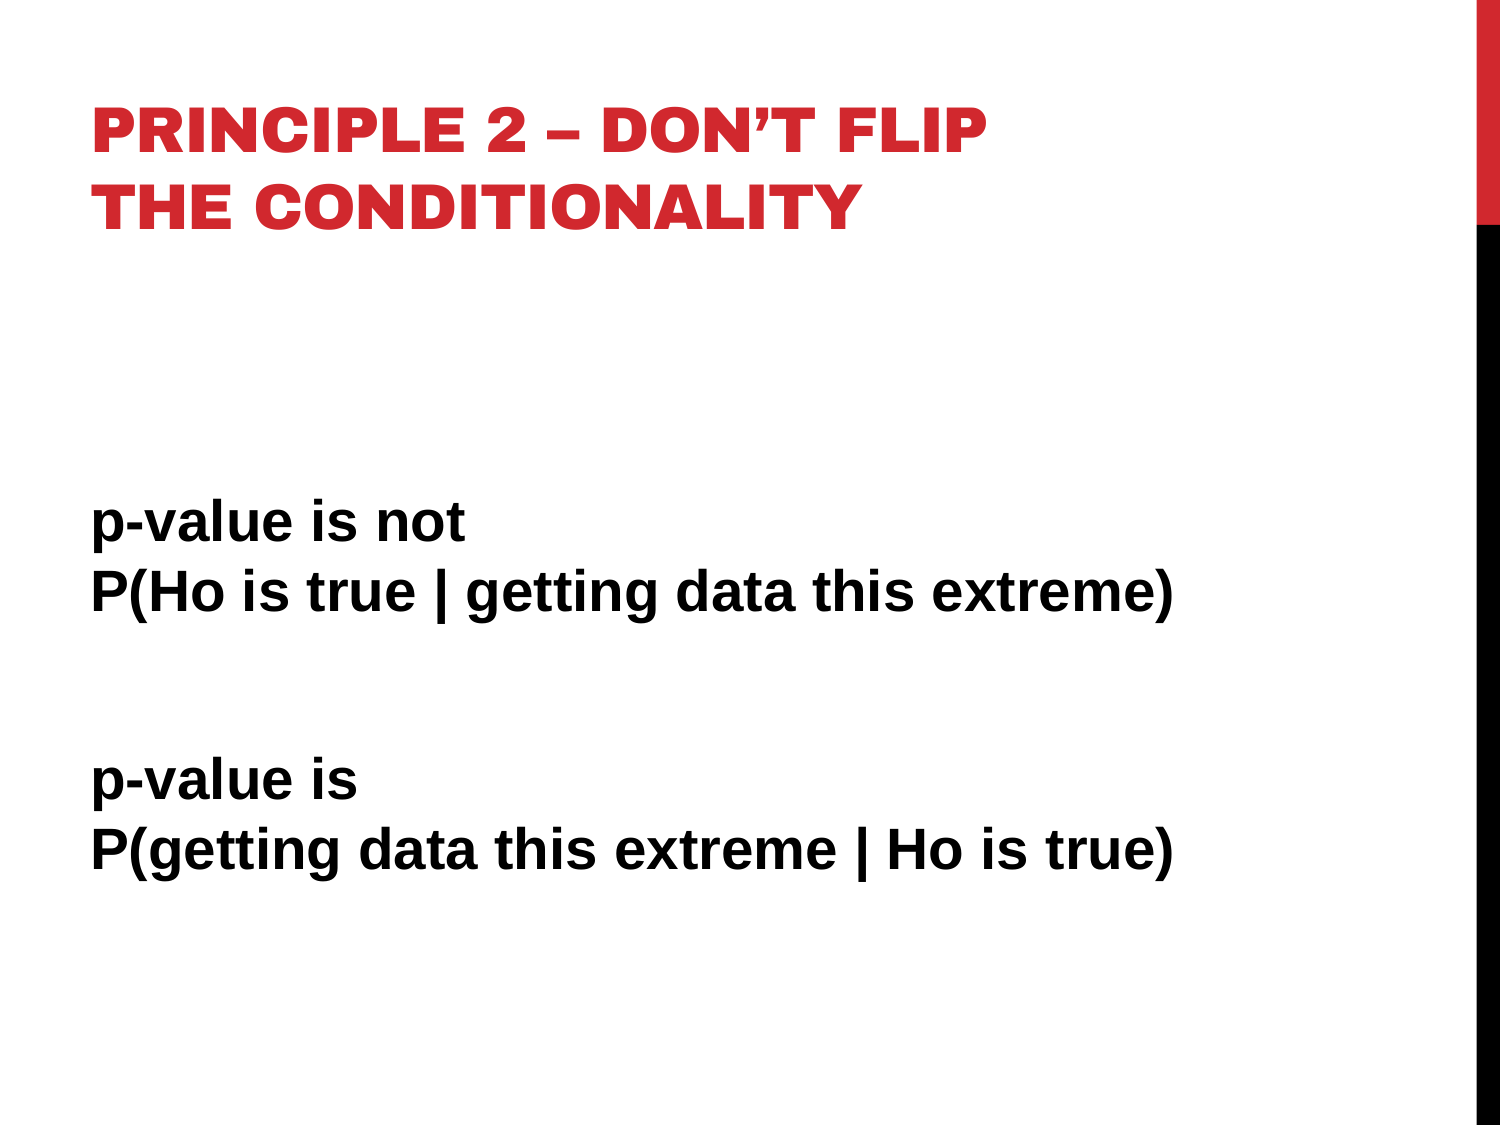

# Principle 2 – Don’t flip the conditionality

p-value is not
P(Ho is true | getting data this extreme)

p-value is
P(getting data this extreme | Ho is true)